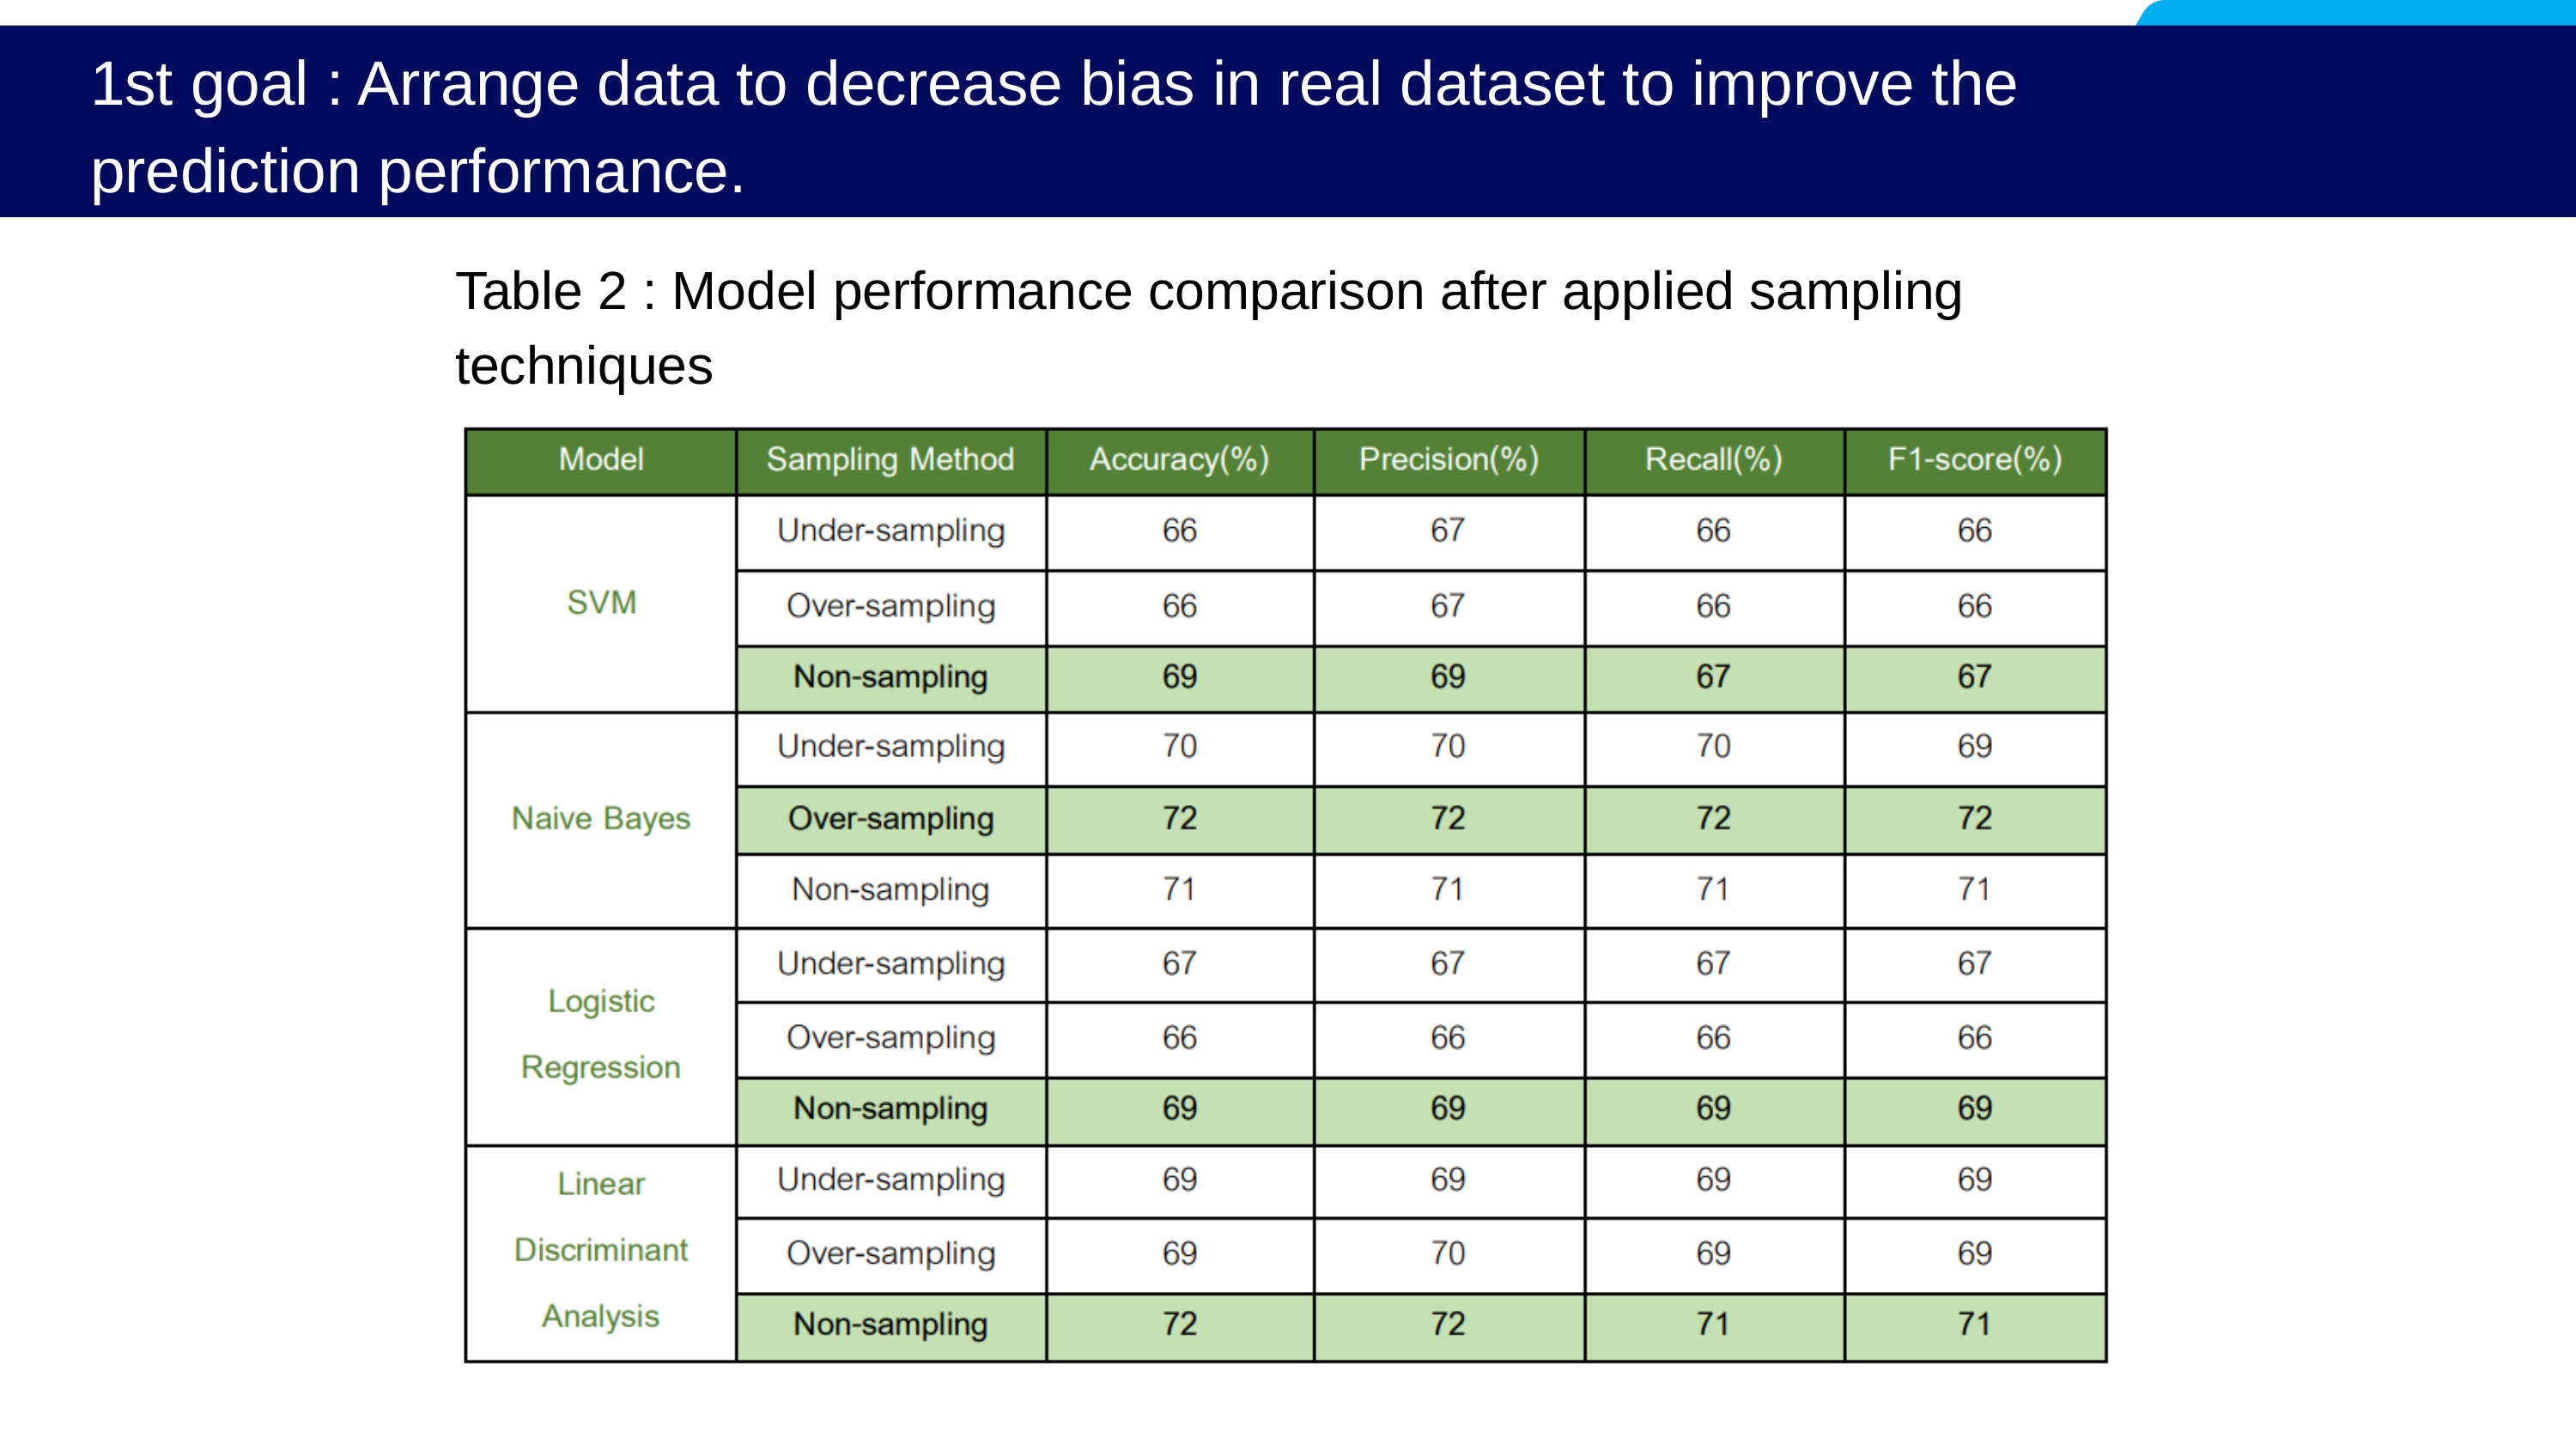

1st goal : Arrange data to decrease bias in real dataset to improve the prediction performance.
Table 2 : Model performance comparison after applied sampling techniques